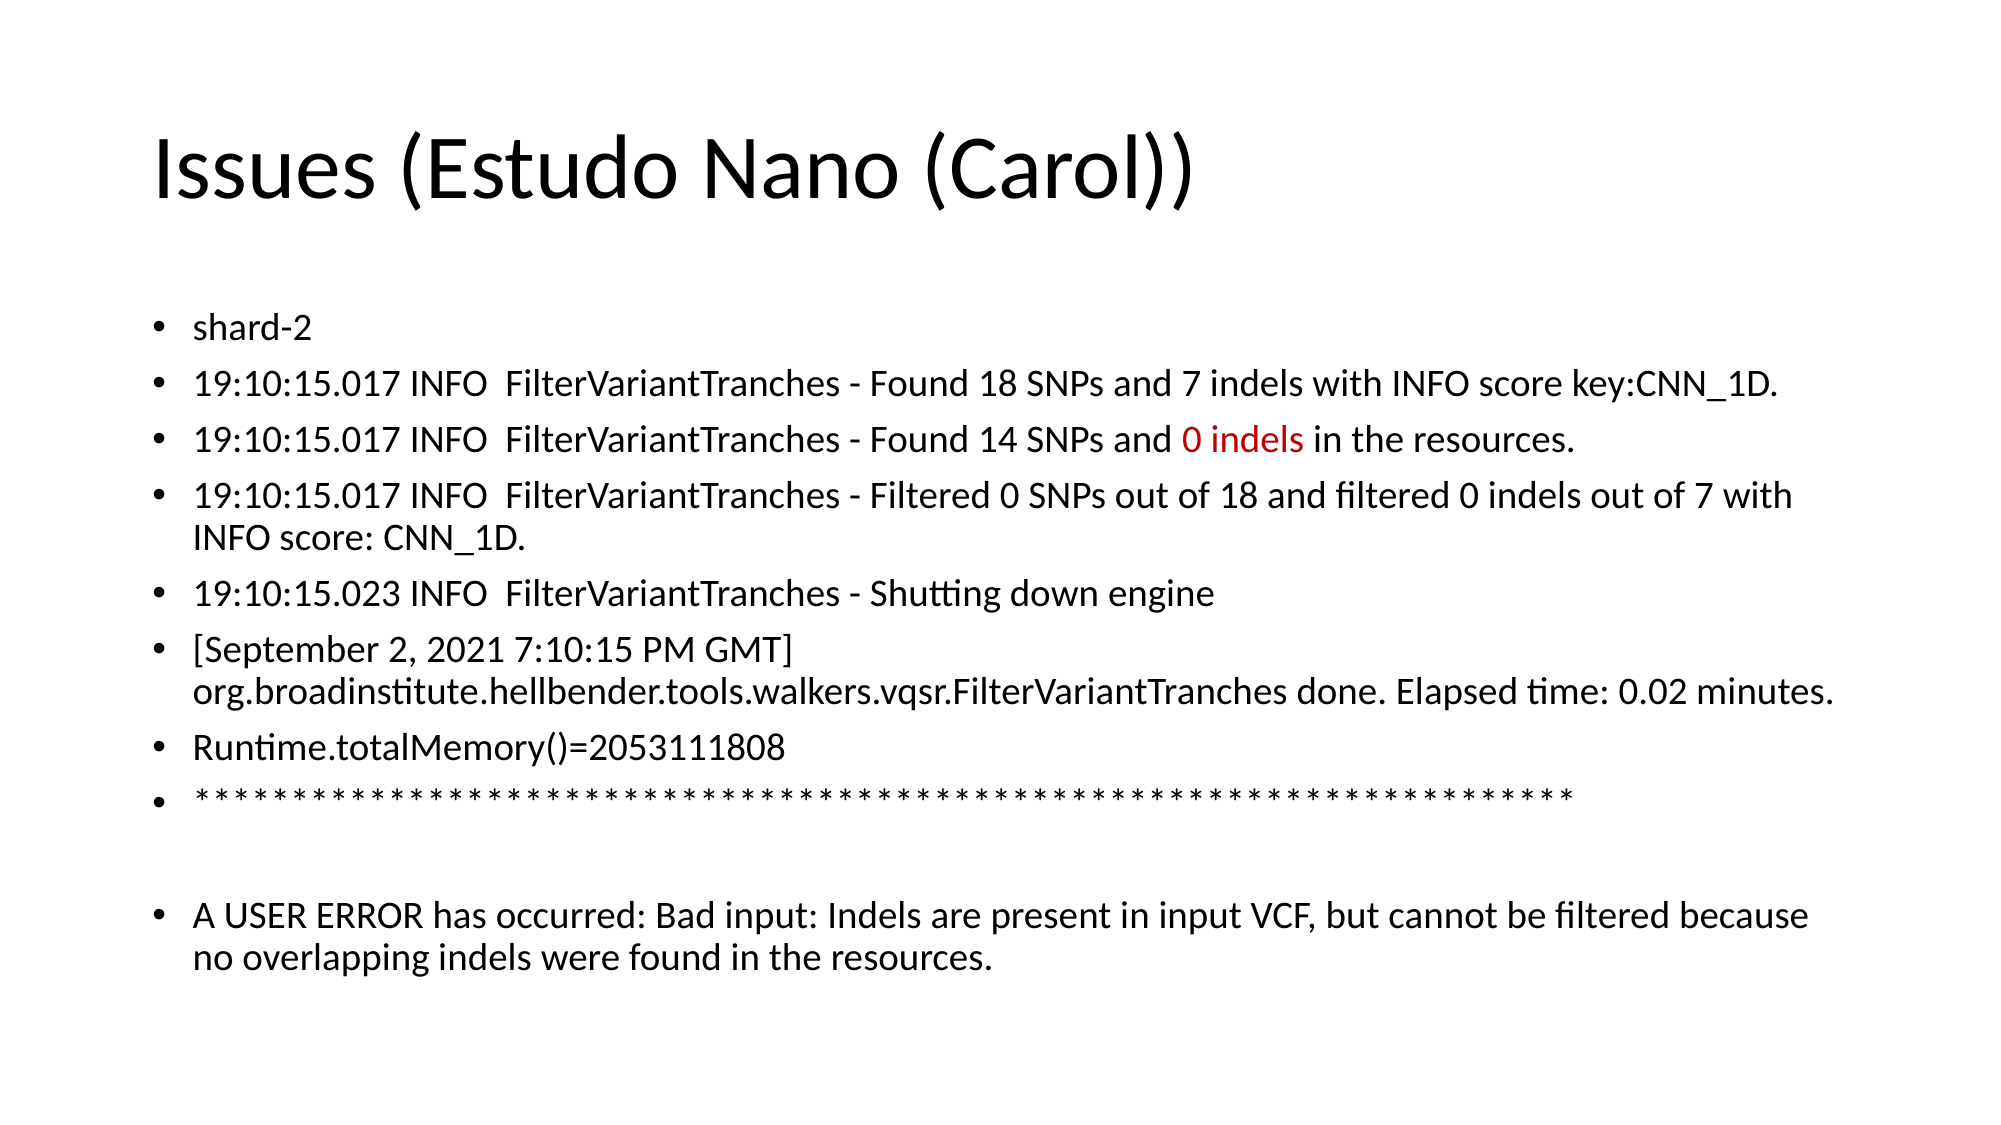

# Issues (Estudo Nano (Carol))
shard-2
19:10:15.017 INFO  FilterVariantTranches - Found 18 SNPs and 7 indels with INFO score key:CNN_1D.
19:10:15.017 INFO  FilterVariantTranches - Found 14 SNPs and 0 indels in the resources.
19:10:15.017 INFO  FilterVariantTranches - Filtered 0 SNPs out of 18 and filtered 0 indels out of 7 with INFO score: CNN_1D.
19:10:15.023 INFO  FilterVariantTranches - Shutting down engine
[September 2, 2021 7:10:15 PM GMT] org.broadinstitute.hellbender.tools.walkers.vqsr.FilterVariantTranches done. Elapsed time: 0.02 minutes.
Runtime.totalMemory()=2053111808
***********************************************************************

A USER ERROR has occurred: Bad input: Indels are present in input VCF, but cannot be filtered because no overlapping indels were found in the resources.